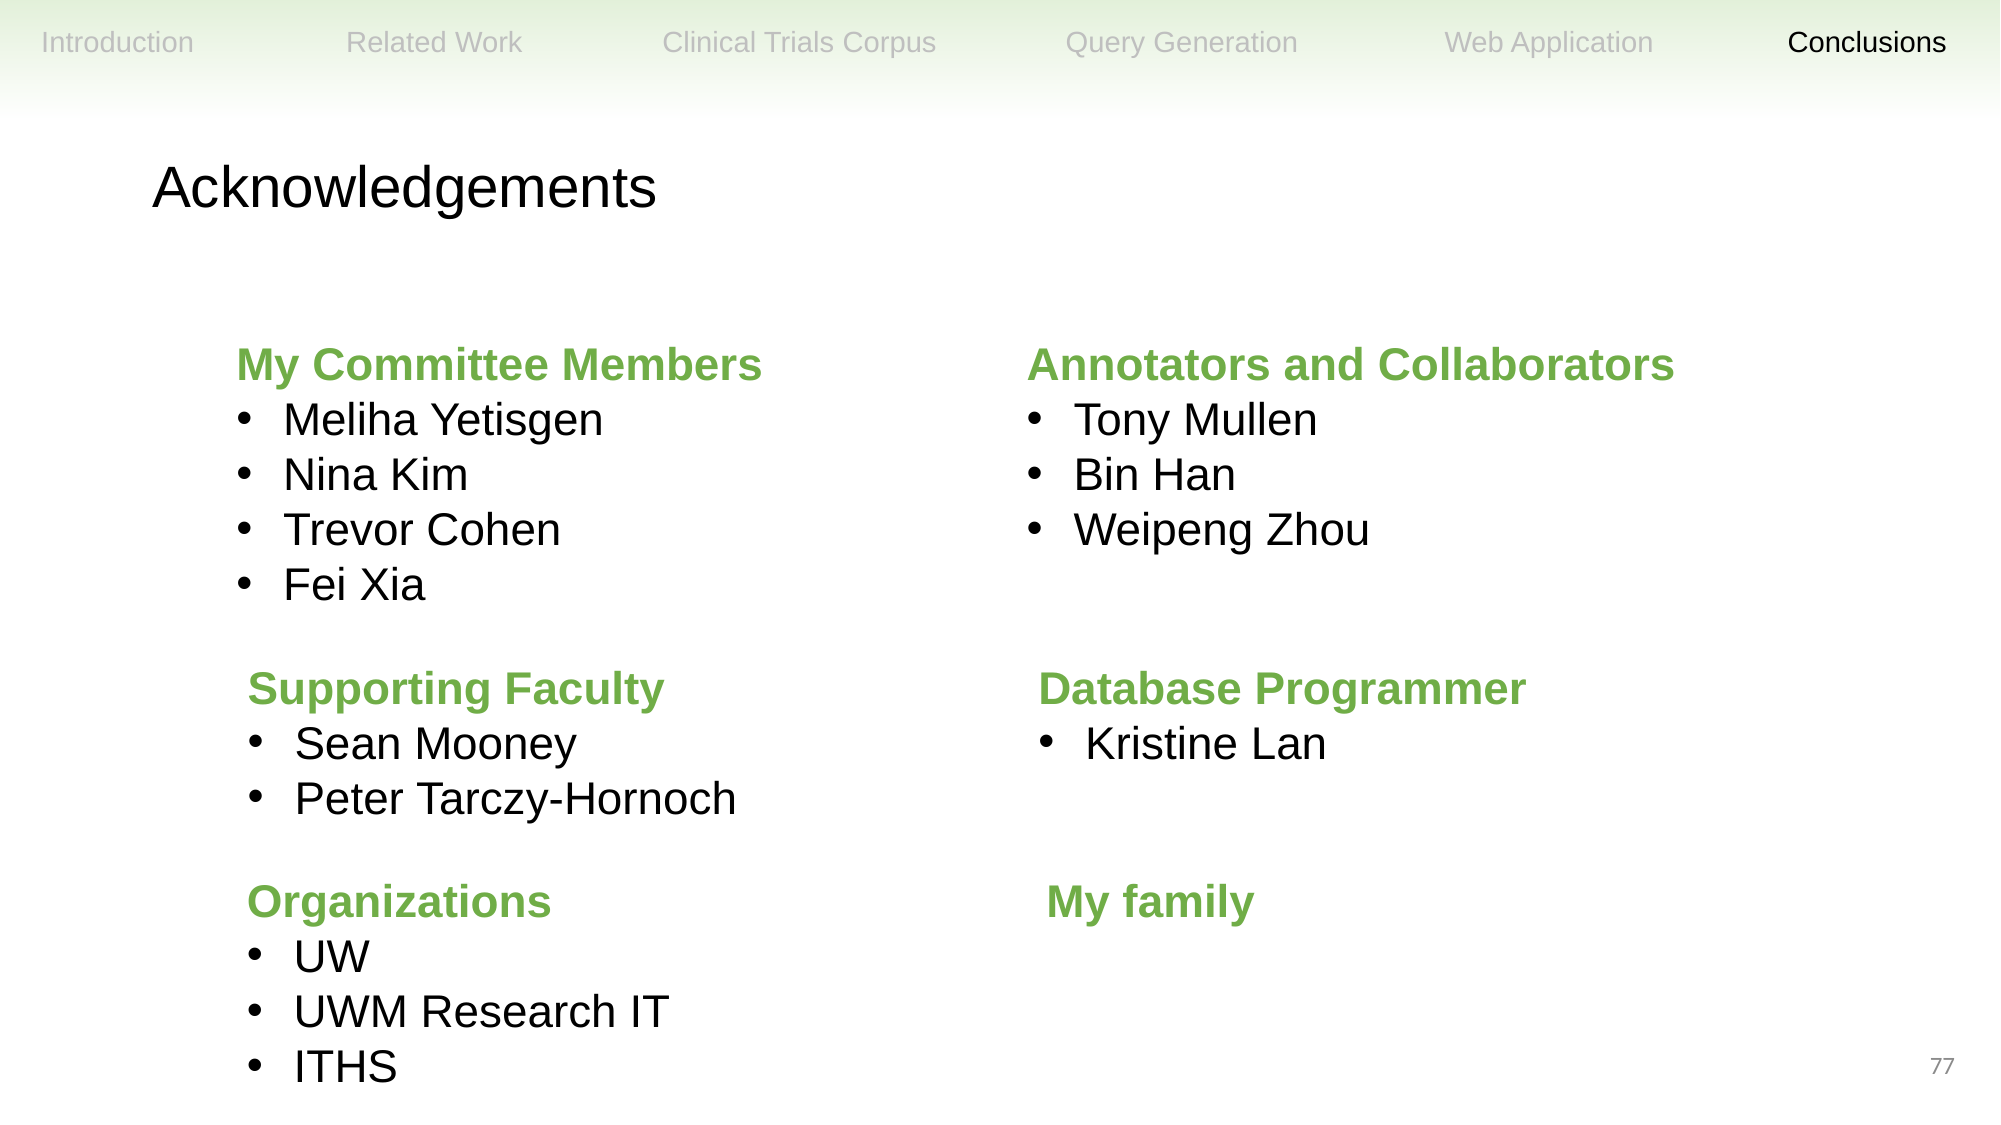

Related Work
Clinical Trials Corpus
Query Generation
Web Application
Conclusions
Introduction
Acknowledgements
My Committee Members
Meliha Yetisgen
Nina Kim
Trevor Cohen
Fei Xia
Annotators and Collaborators
Tony Mullen
Bin Han
Weipeng Zhou

Supporting Faculty
Sean Mooney
Peter Tarczy-Hornoch
Database Programmer
Kristine Lan

My family
Organizations
UW
UWM Research IT
ITHS
77